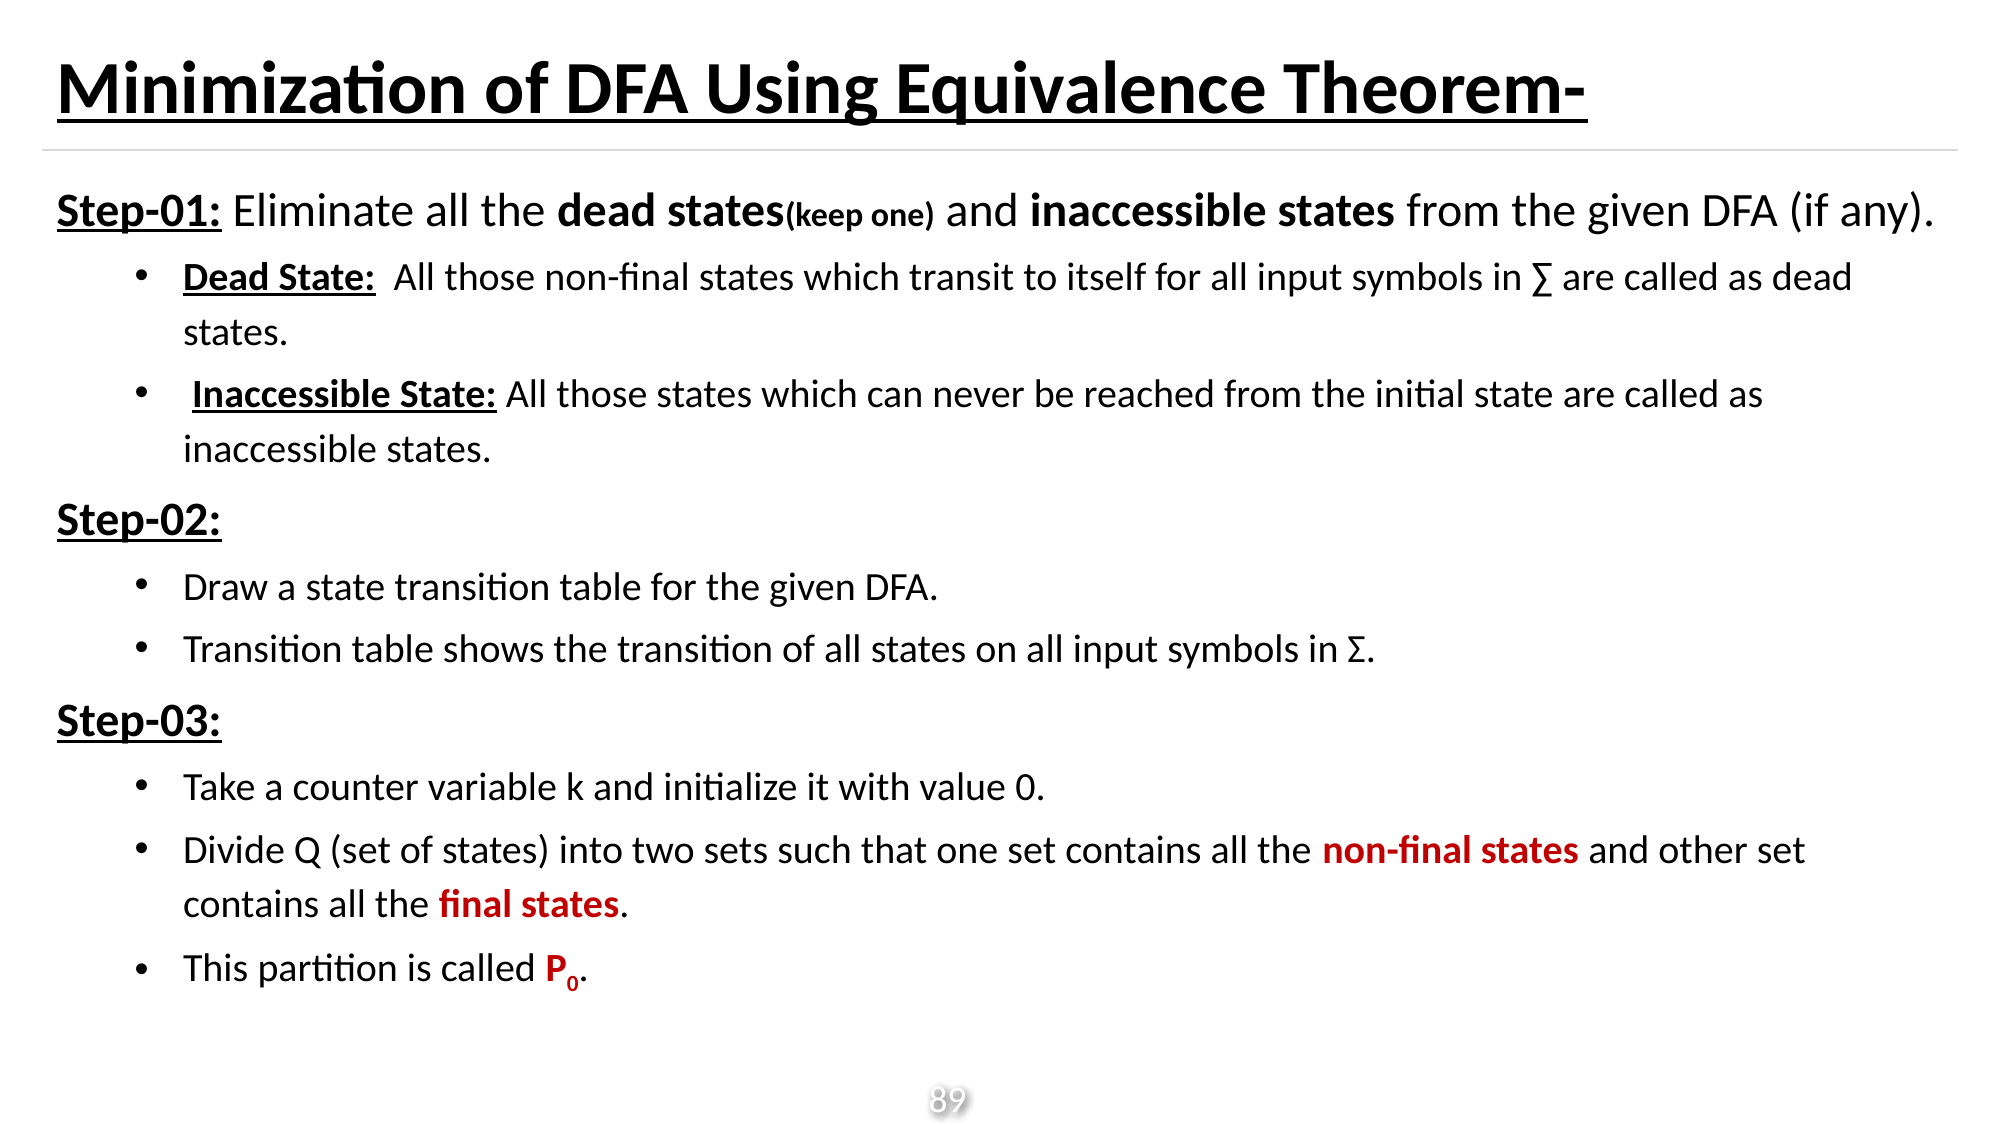

# Minimization of DFA Using Equivalence Theorem-
Step-01: Eliminate all the dead states(keep one) and inaccessible states from the given DFA (if any).
Dead State:  All those non-final states which transit to itself for all input symbols in ∑ are called as dead states.
 Inaccessible State: All those states which can never be reached from the initial state are called as inaccessible states.
Step-02:
Draw a state transition table for the given DFA.
Transition table shows the transition of all states on all input symbols in Σ.
Step-03:
Take a counter variable k and initialize it with value 0.
Divide Q (set of states) into two sets such that one set contains all the non-final states and other set contains all the final states.
This partition is called P0.